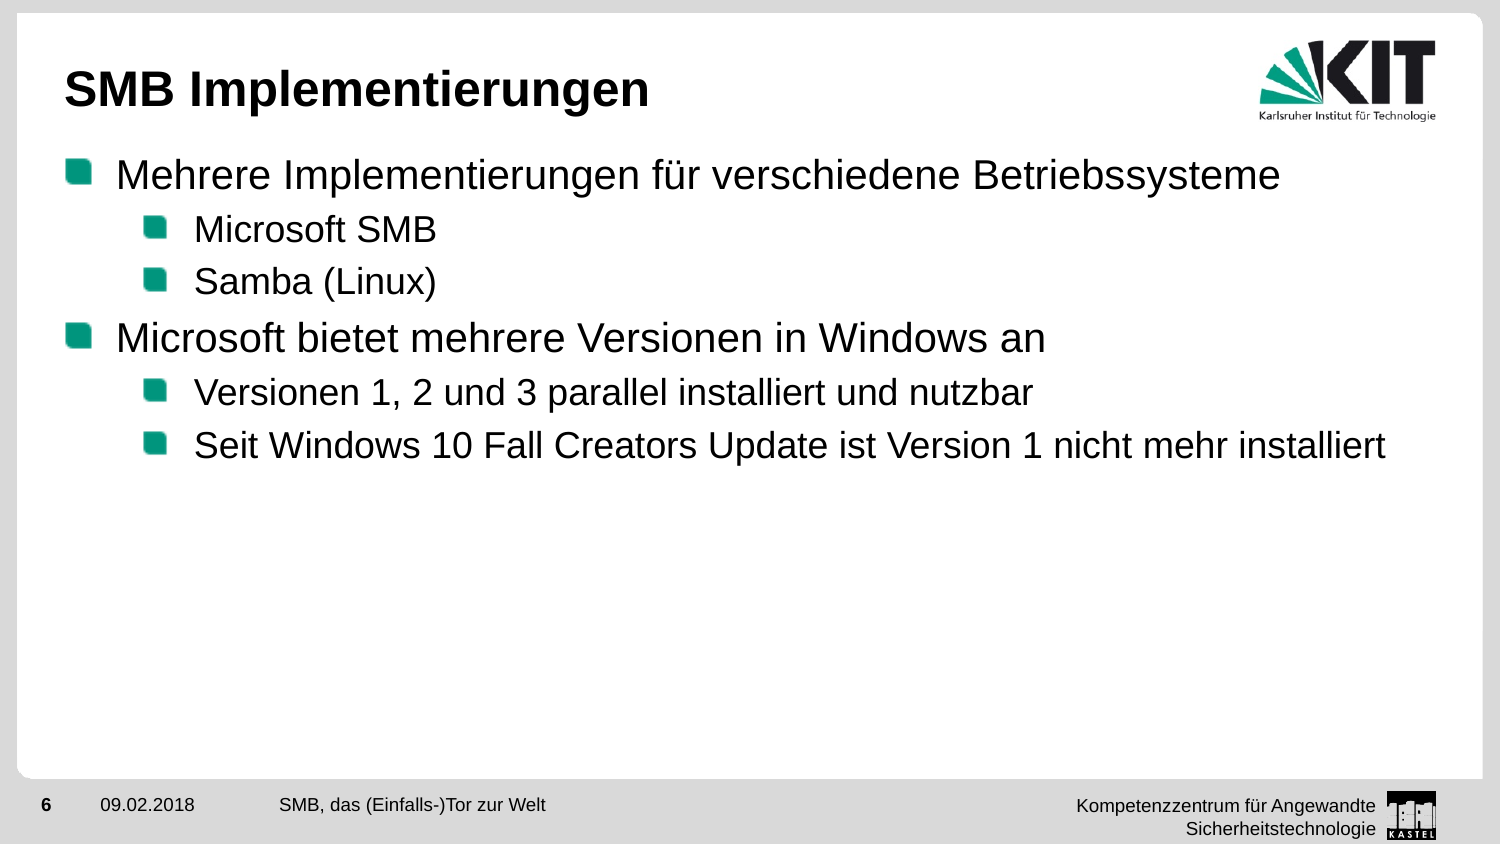

# SMB Implementierungen
Mehrere Implementierungen für verschiedene Betriebssysteme
Microsoft SMB
Samba (Linux)
Microsoft bietet mehrere Versionen in Windows an
Versionen 1, 2 und 3 parallel installiert und nutzbar
Seit Windows 10 Fall Creators Update ist Version 1 nicht mehr installiert
SMB, das (Einfalls-)Tor zur Welt